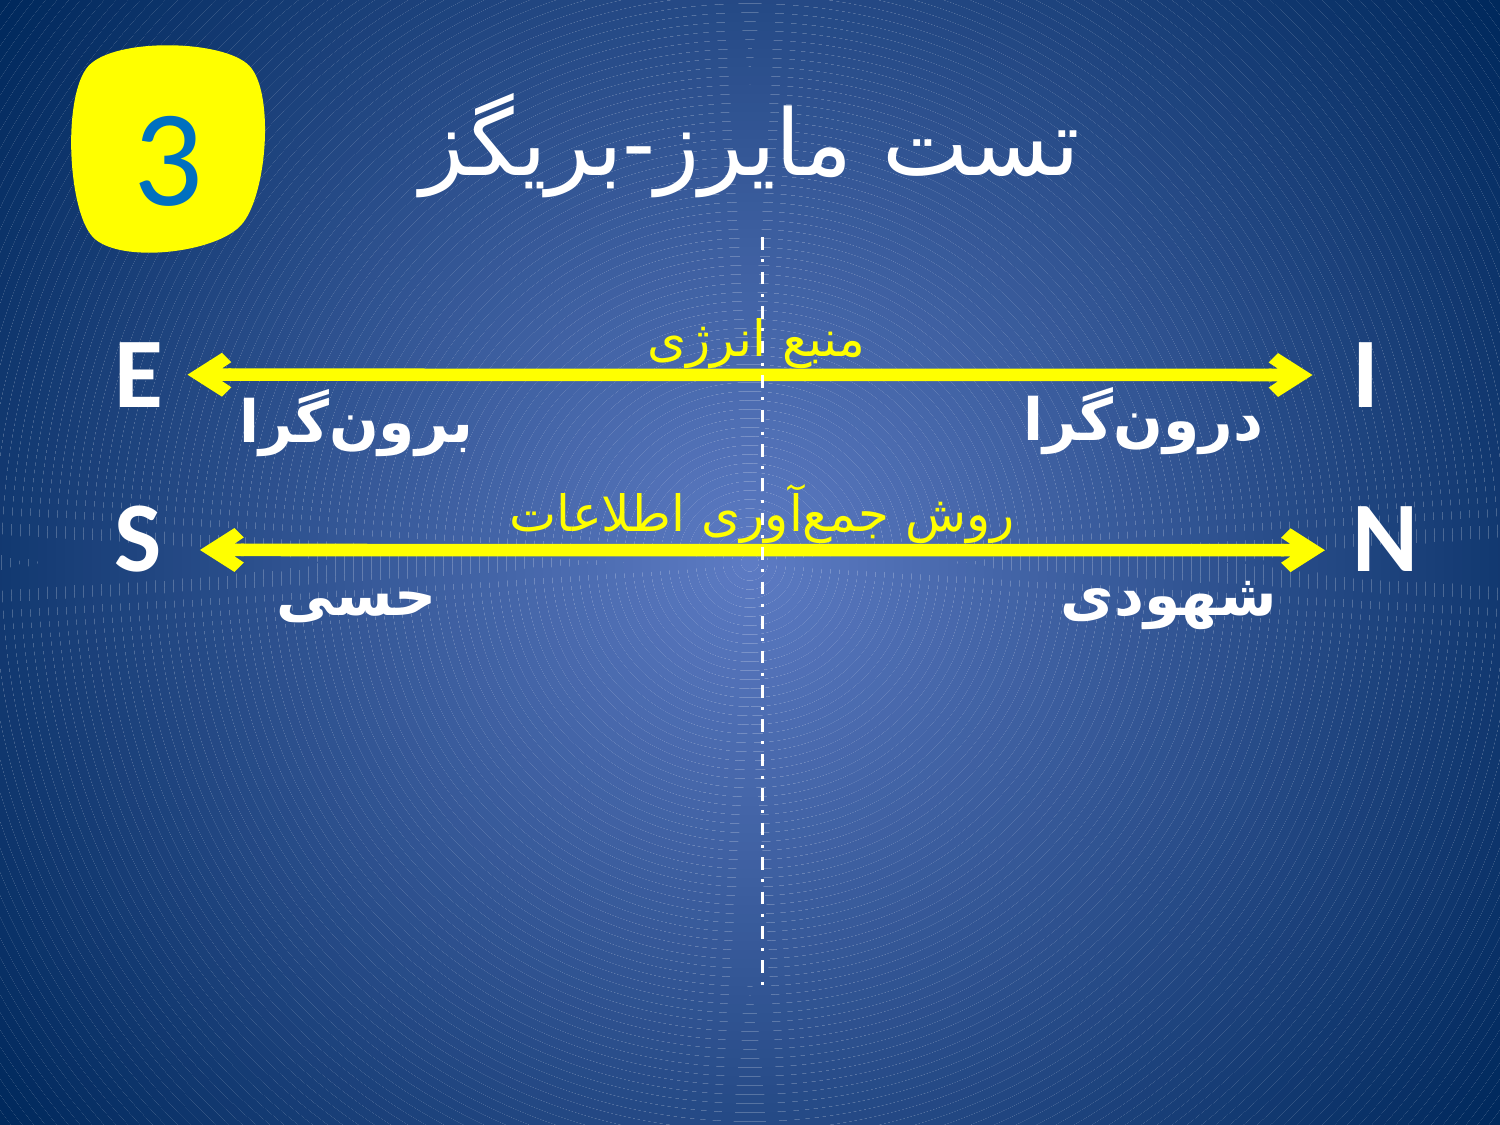

3
# تست مایرز-بریگز
منبع انرژی
E
I
درون‌گرا
برون‌گرا
S
N
روش جمع‌آوری اطلاعات
حسی
شهودی